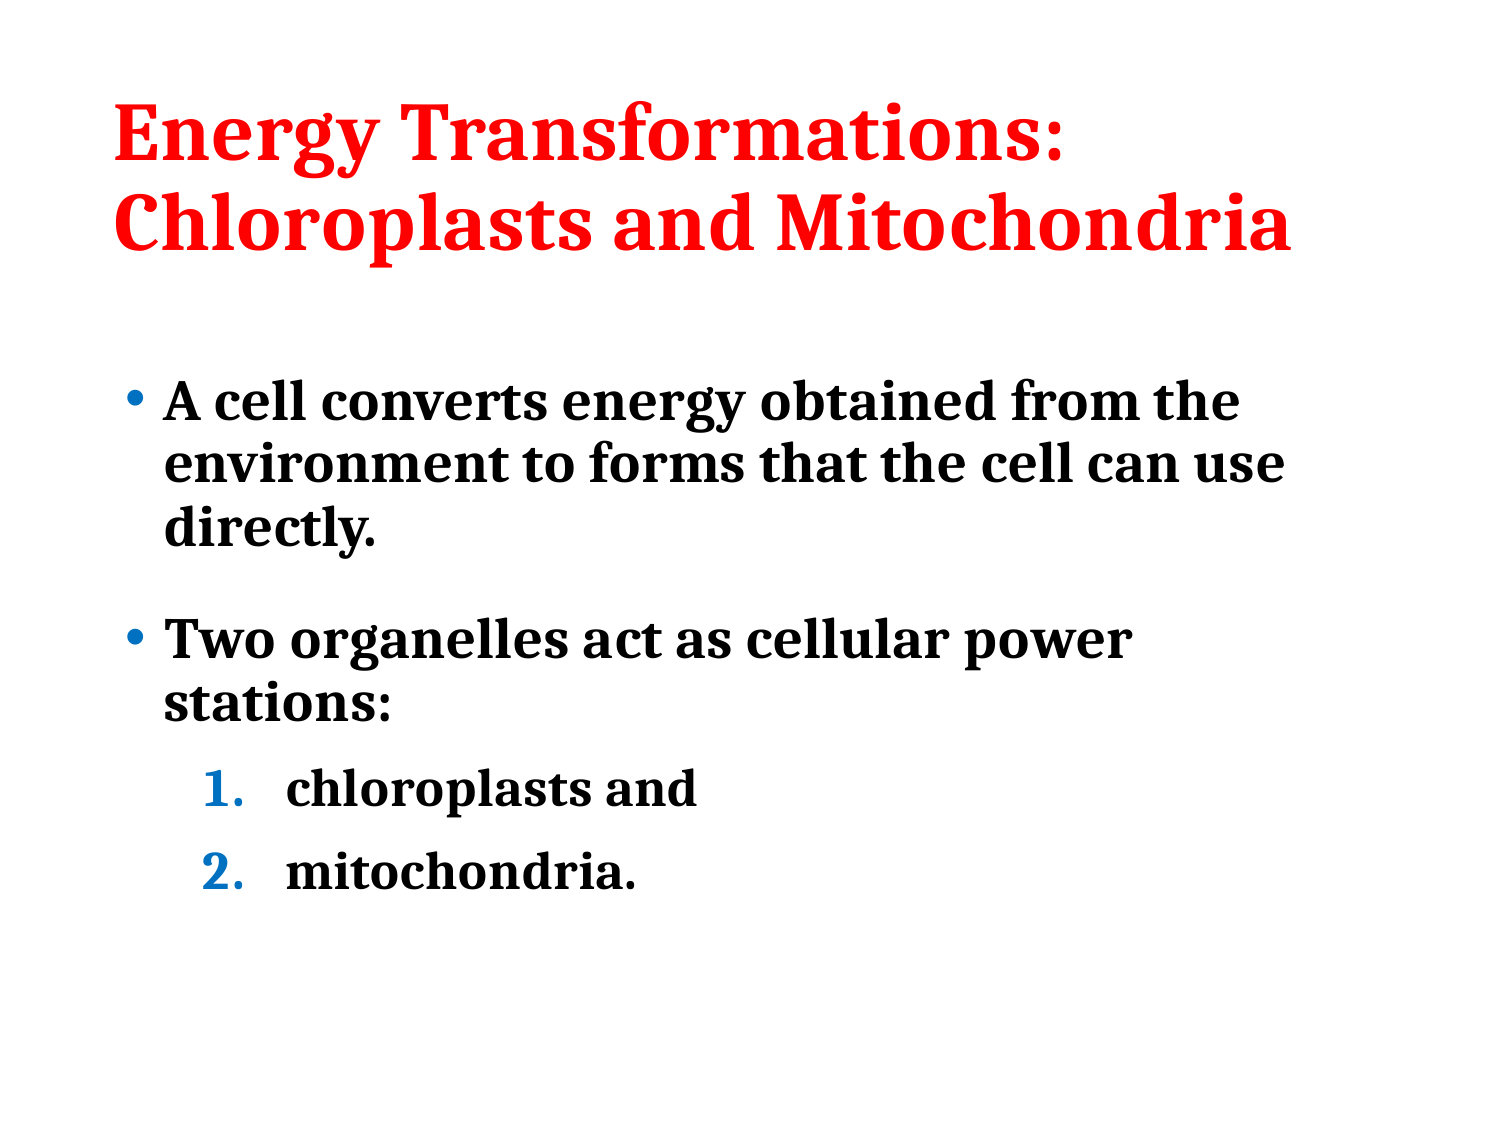

# Energy Transformations: Chloroplasts and Mitochondria
A cell converts energy obtained from the environment to forms that the cell can use directly.
Two organelles act as cellular power stations:
chloroplasts and
mitochondria.